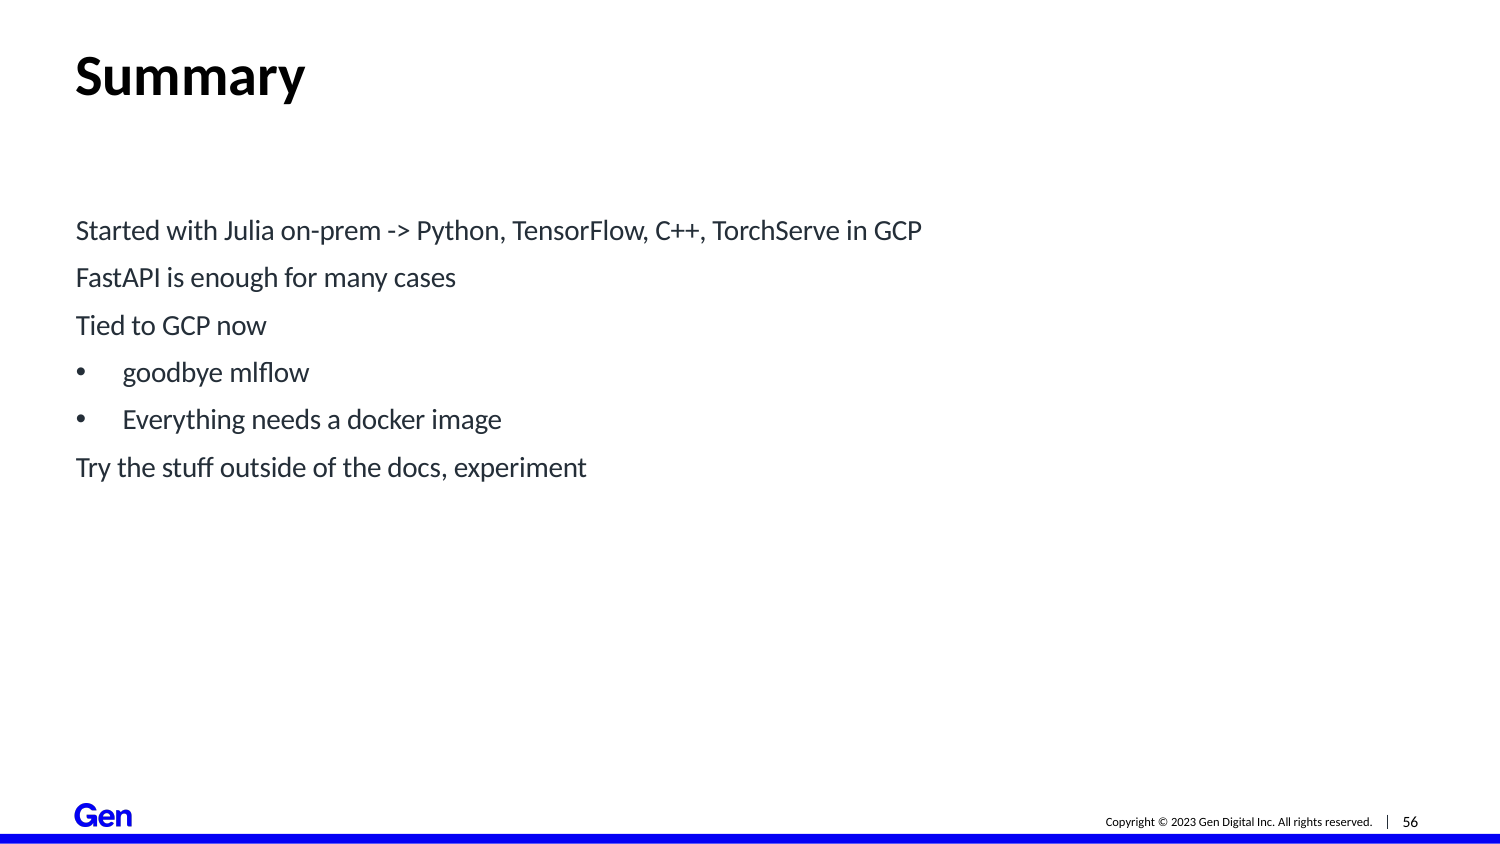

# Summary

Started with Julia on-prem -> Python, TensorFlow, C++, TorchServe in GCP
FastAPI is enough for many cases
Tied to GCP now
goodbye mlflow
Everything needs a docker image
Try the stuff outside of the docs, experiment
56
Copyright © 2023 Gen Digital Inc. All rights reserved.